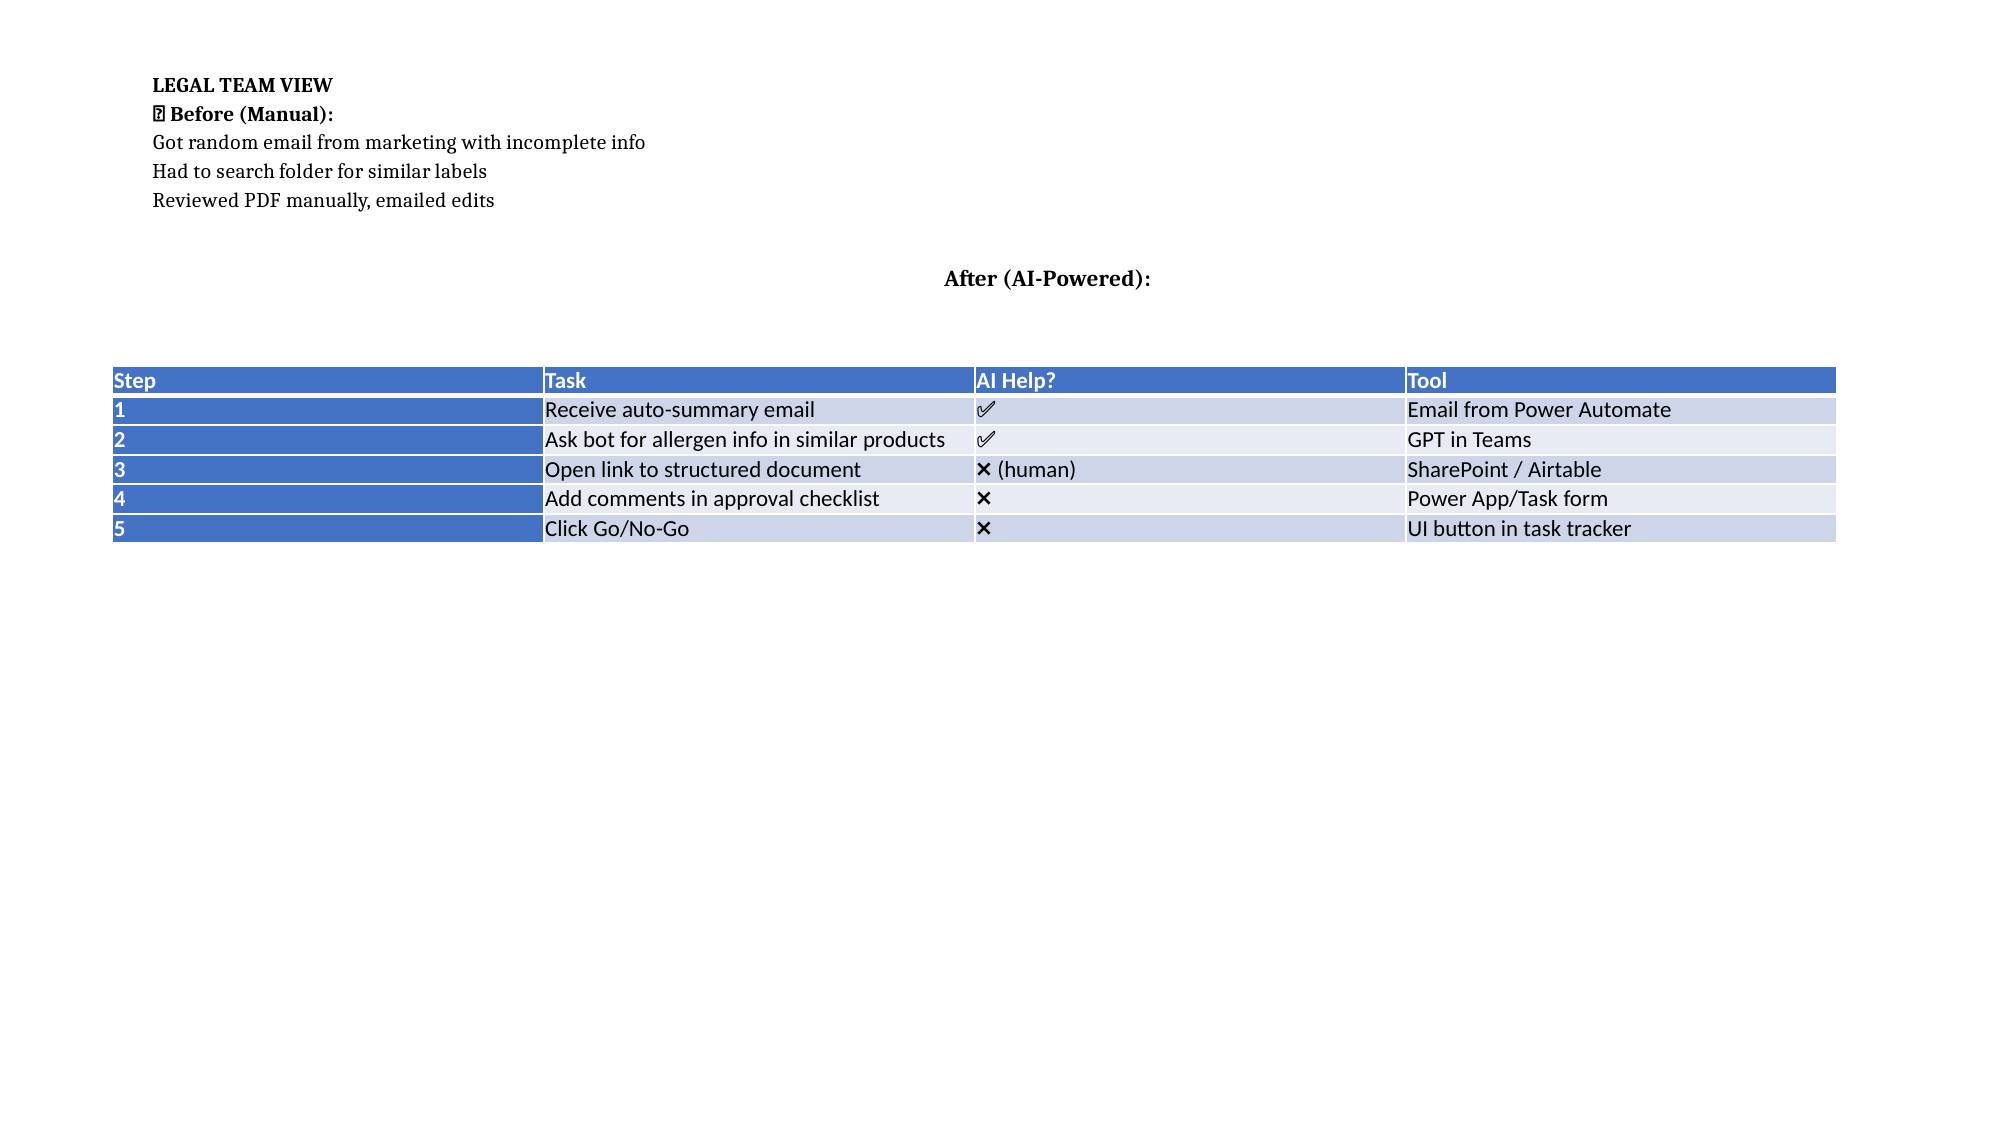

# LEGAL TEAM VIEW 🧾 Before (Manual): Got random email from marketing with incomplete info Had to search folder for similar labels Reviewed PDF manually, emailed edits
After (AI-Powered):
| Step | Task | AI Help? | Tool |
| --- | --- | --- | --- |
| 1 | Receive auto-summary email | ✅ | Email from Power Automate |
| 2 | Ask bot for allergen info in similar products | ✅ | GPT in Teams |
| 3 | Open link to structured document | ❌ (human) | SharePoint / Airtable |
| 4 | Add comments in approval checklist | ❌ | Power App/Task form |
| 5 | Click Go/No-Go | ❌ | UI button in task tracker |